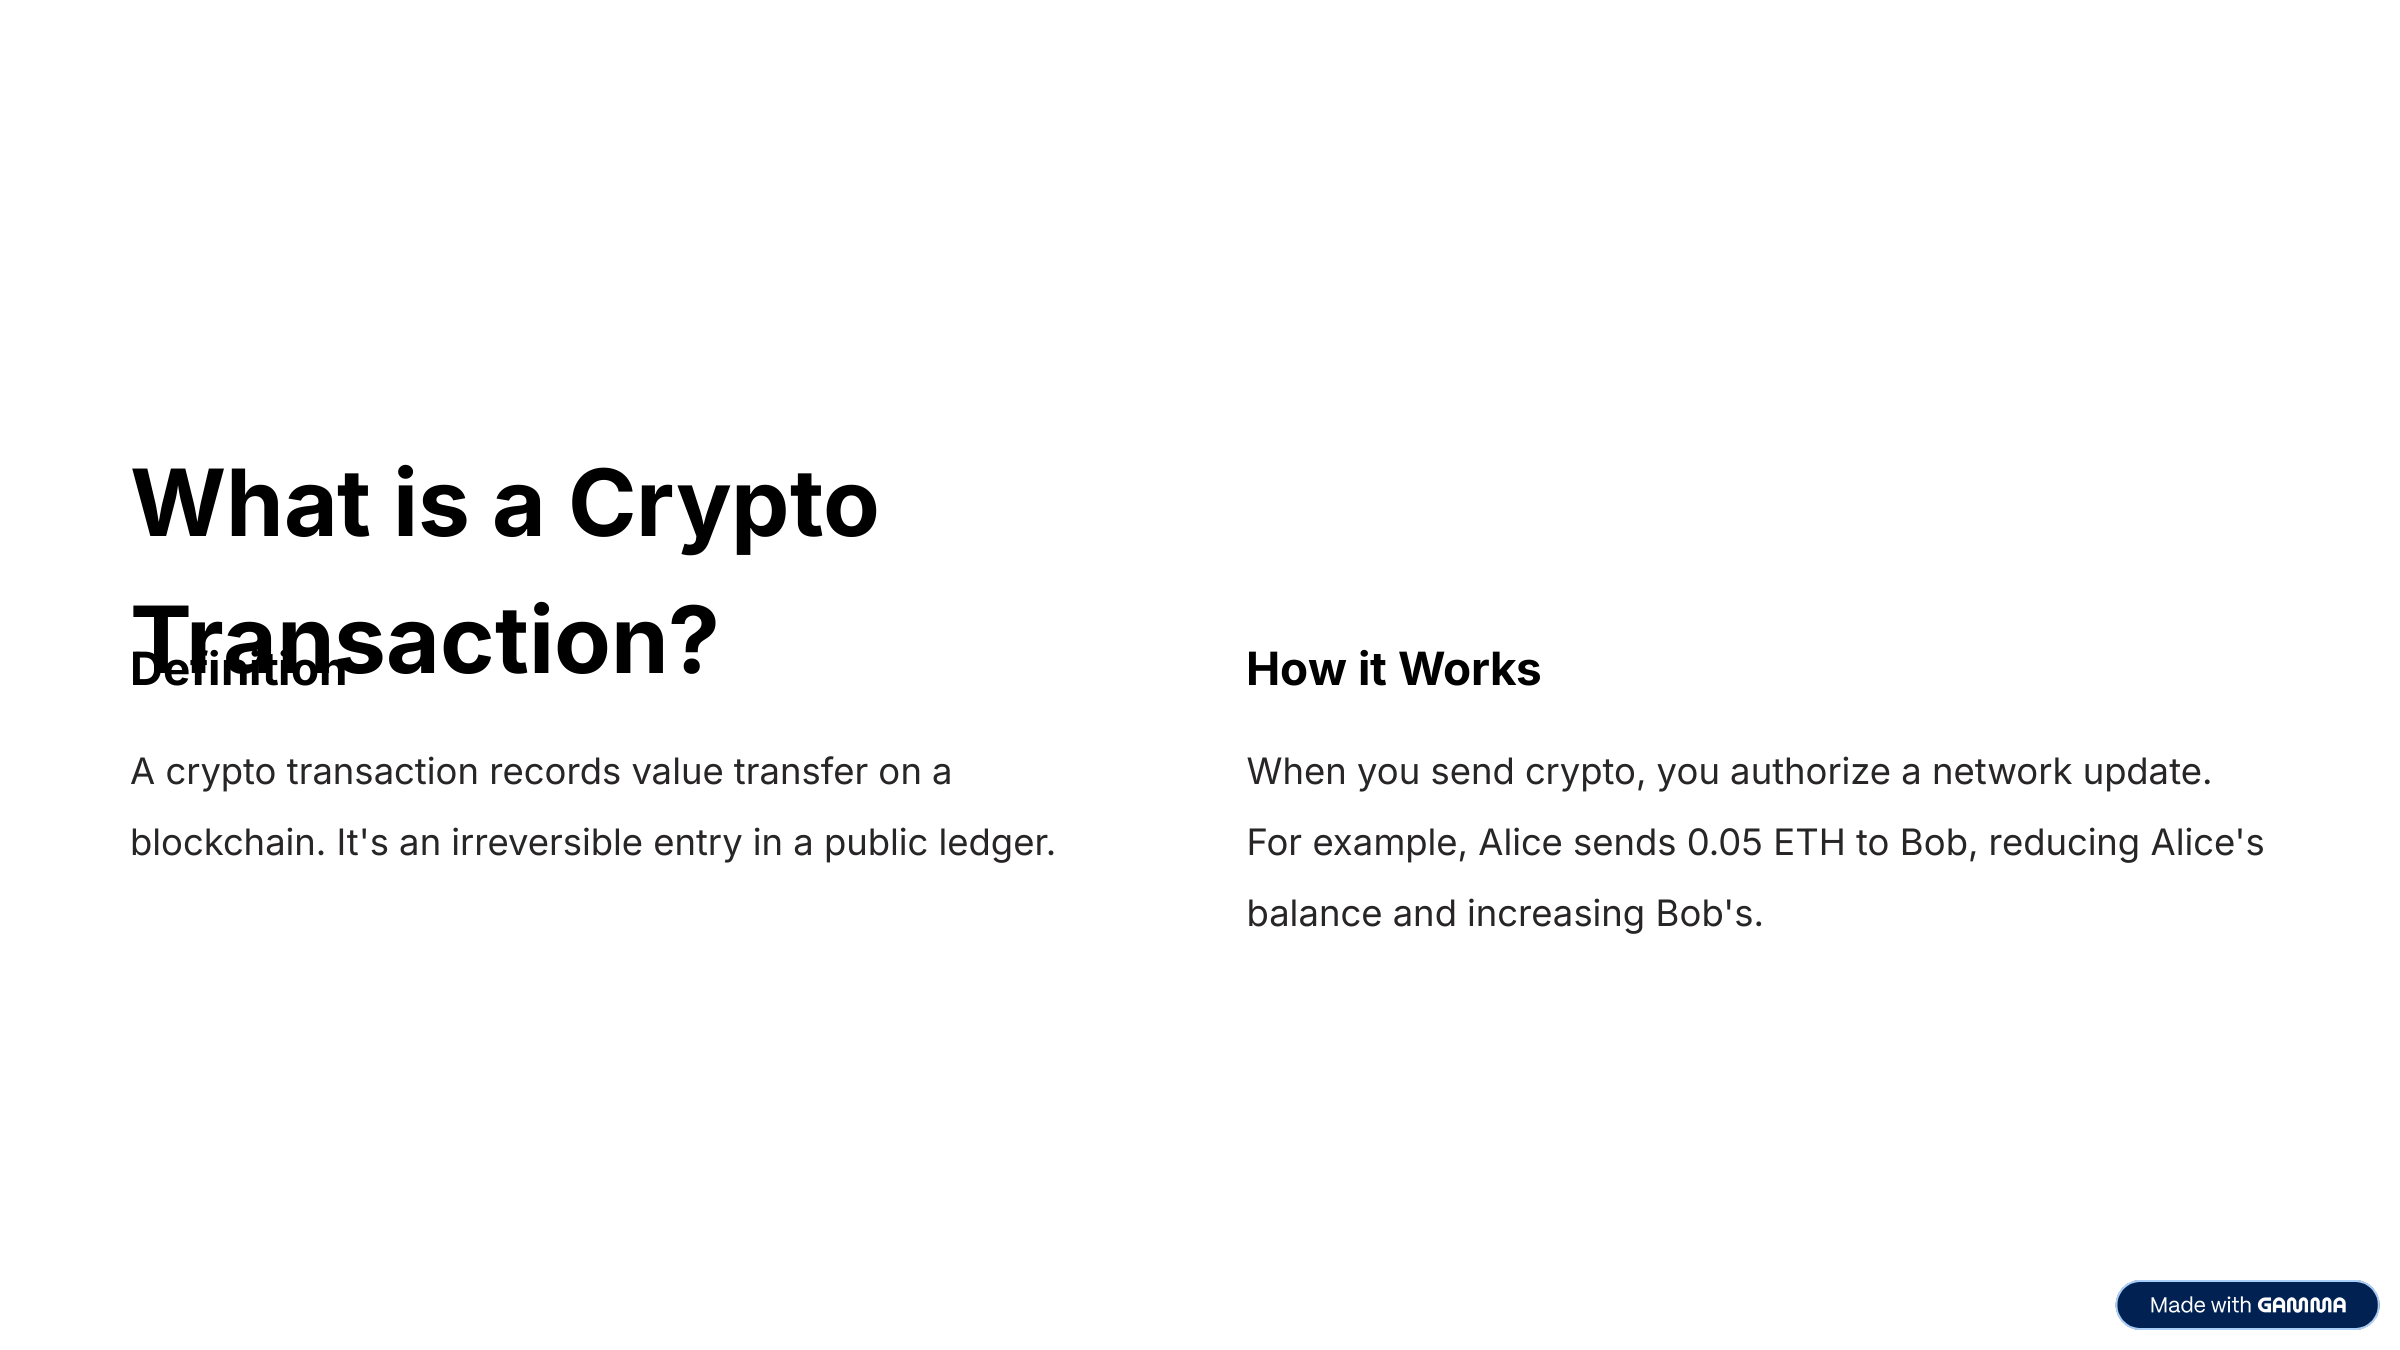

What is a Crypto Transaction?
Definition
How it Works
A crypto transaction records value transfer on a blockchain. It's an irreversible entry in a public ledger.
When you send crypto, you authorize a network update. For example, Alice sends 0.05 ETH to Bob, reducing Alice's balance and increasing Bob's.